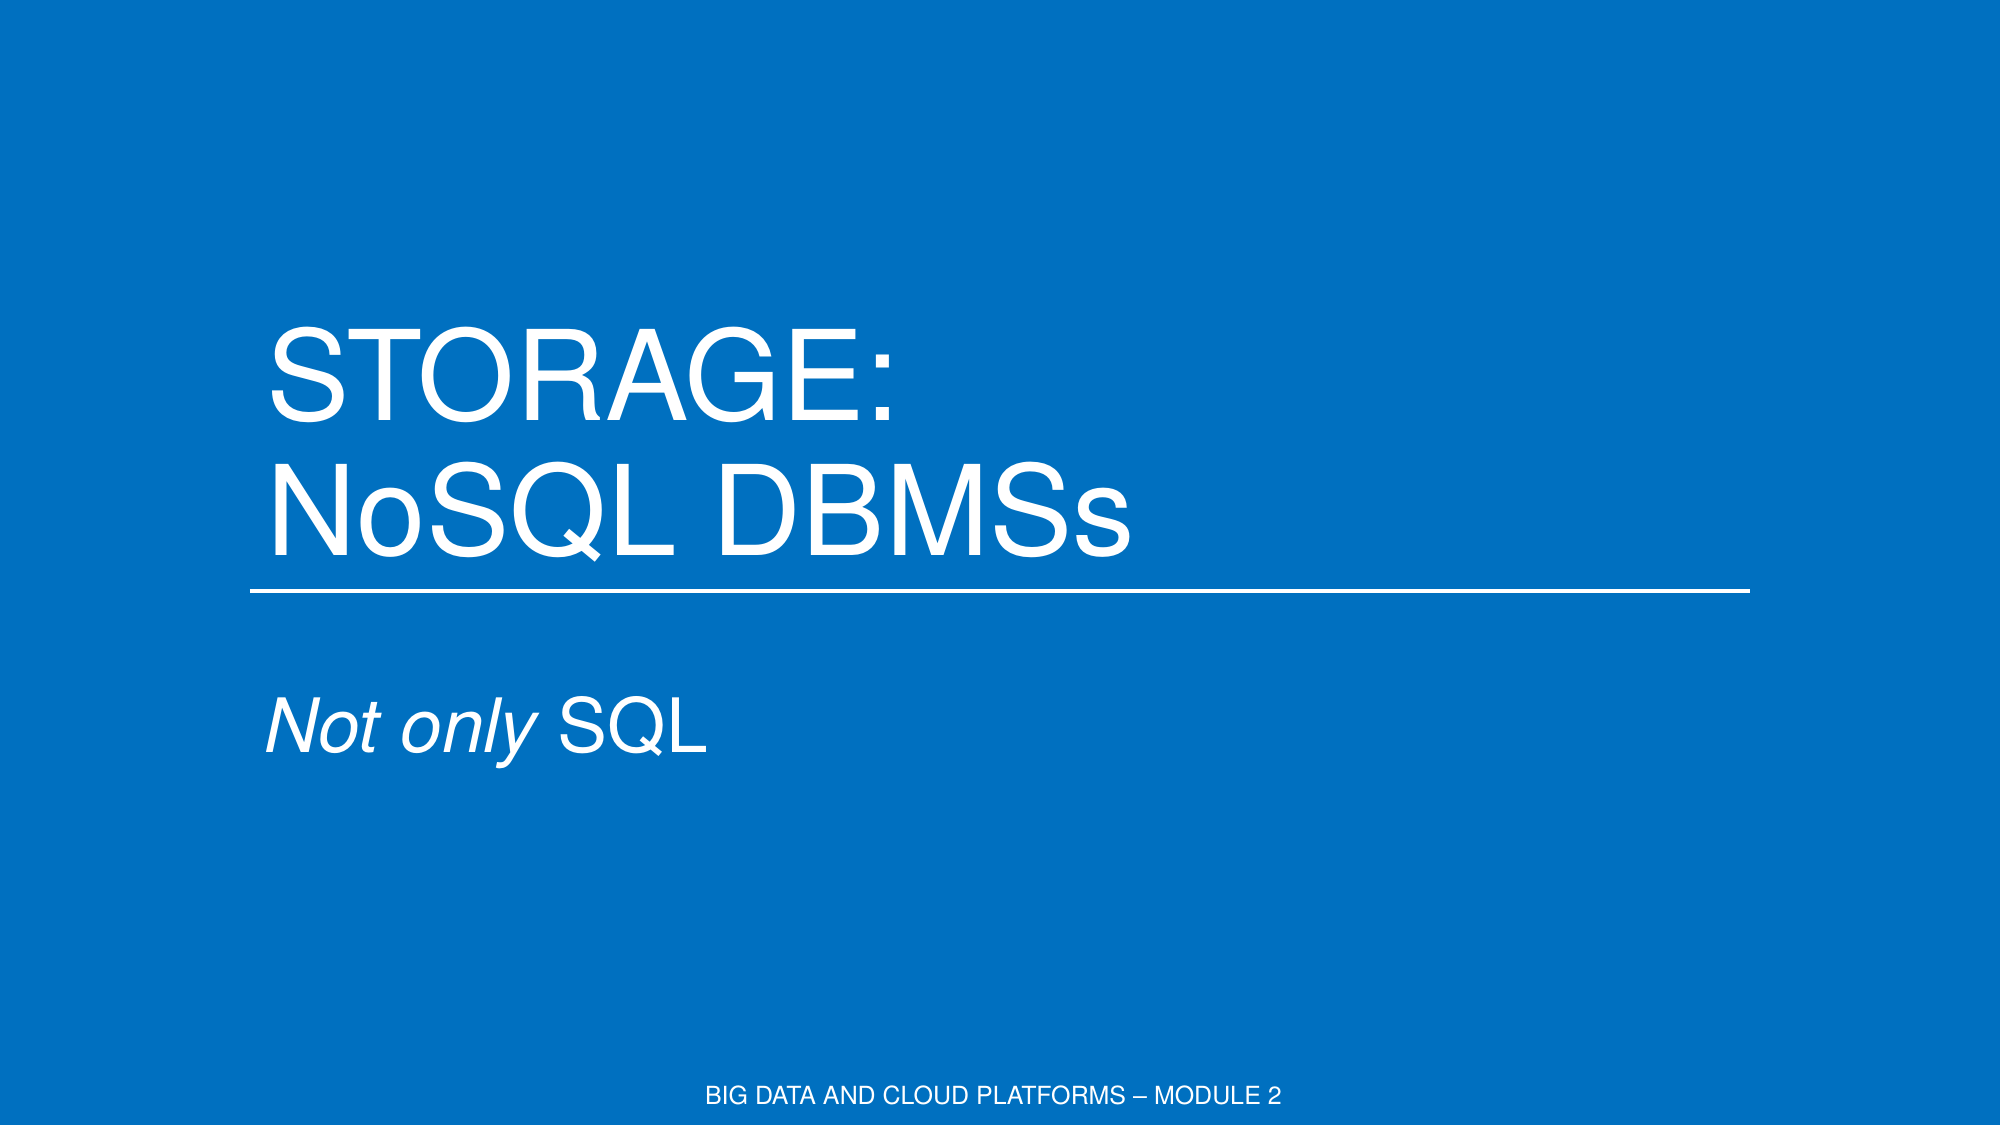

# STORAGE: NoSQL DBMSs

Not only SQL